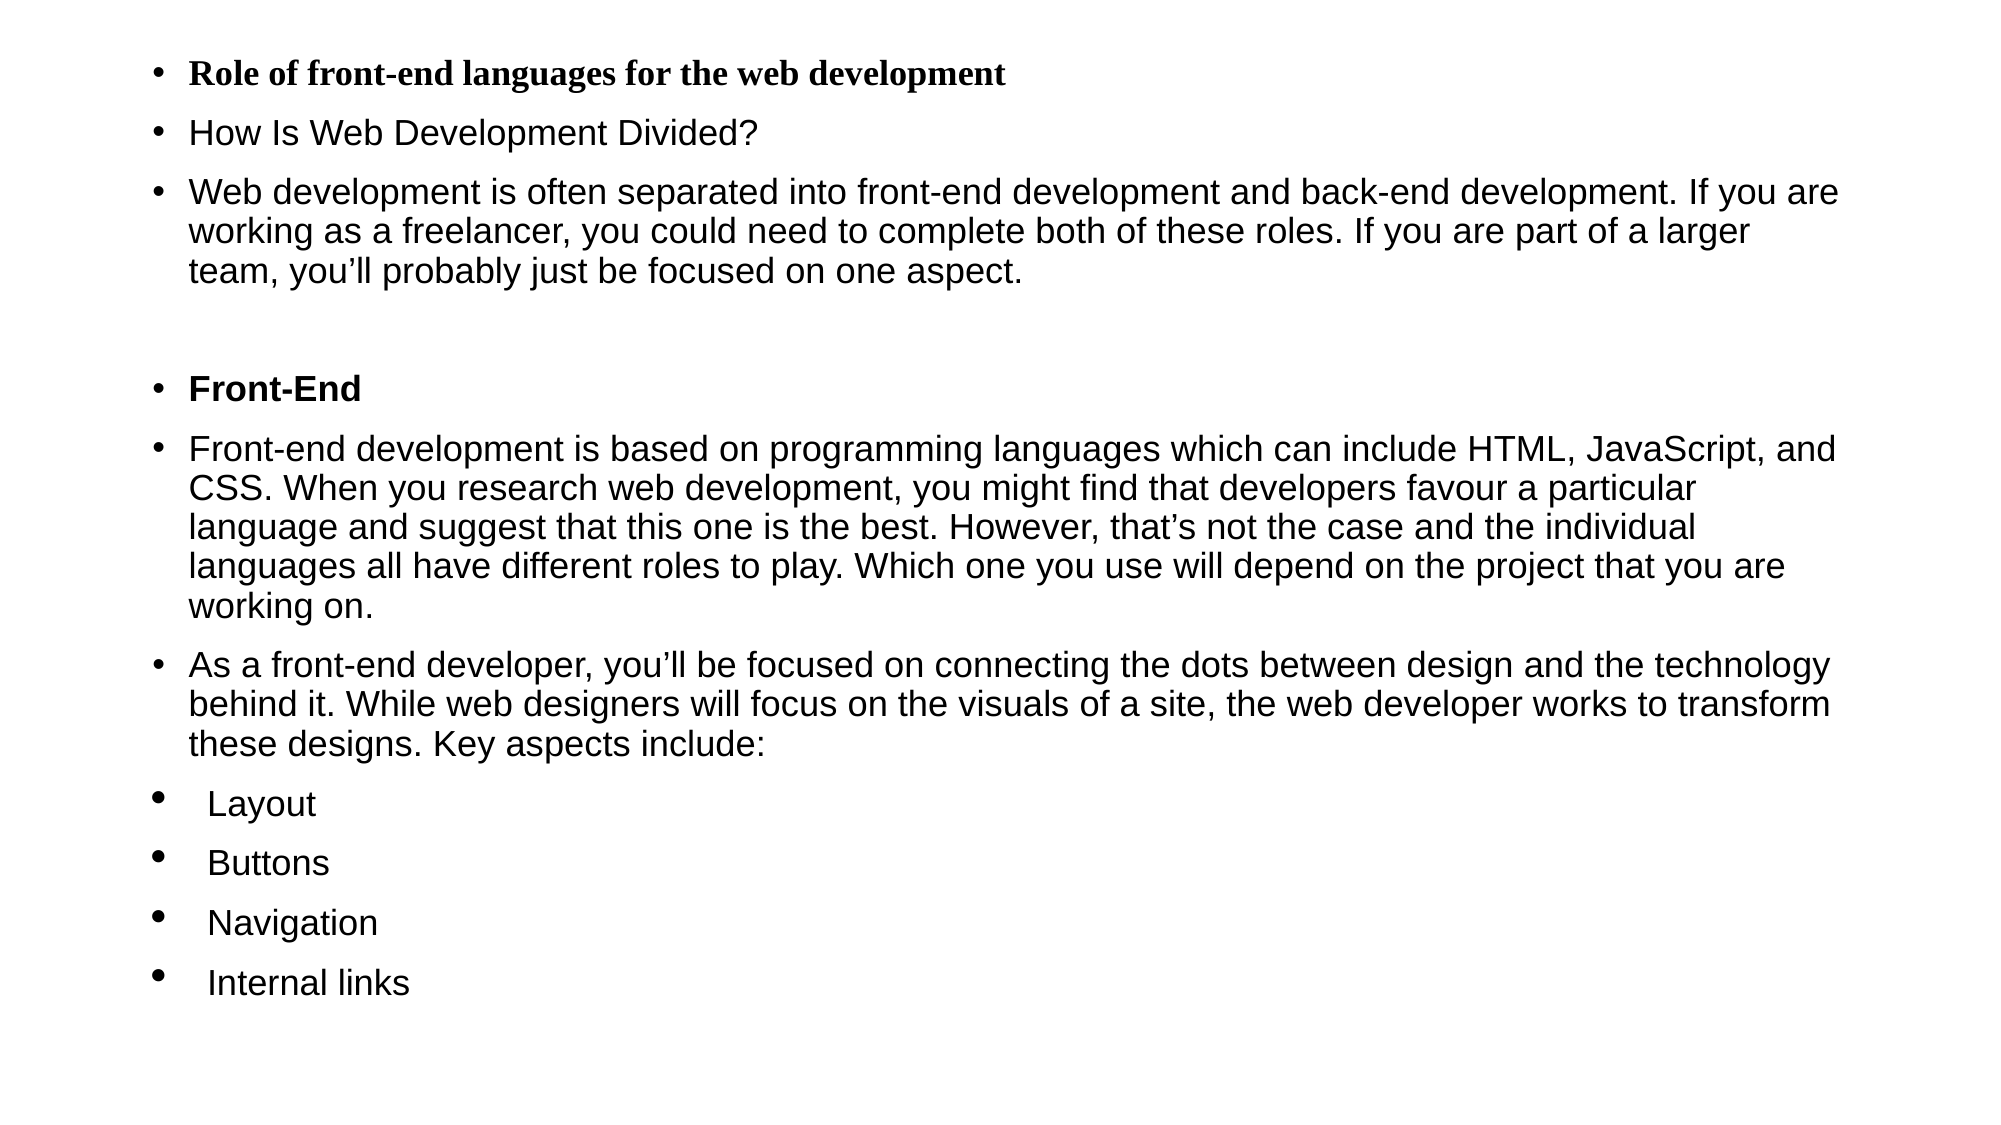

Role of front-end languages for the web development
How Is Web Development Divided?
Web development is often separated into front-end development and back-end development. If you are working as a freelancer, you could need to complete both of these roles. If you are part of a larger team, you’ll probably just be focused on one aspect.

Front-End
Front-end development is based on programming languages which can include HTML, JavaScript, and CSS. When you research web development, you might find that developers favour a particular language and suggest that this one is the best. However, that’s not the case and the individual languages all have different roles to play. Which one you use will depend on the project that you are working on.
As a front-end developer, you’ll be focused on connecting the dots between design and the technology behind it. While web designers will focus on the visuals of a site, the web developer works to transform these designs. Key aspects include:
Layout
Buttons
Navigation
Internal links